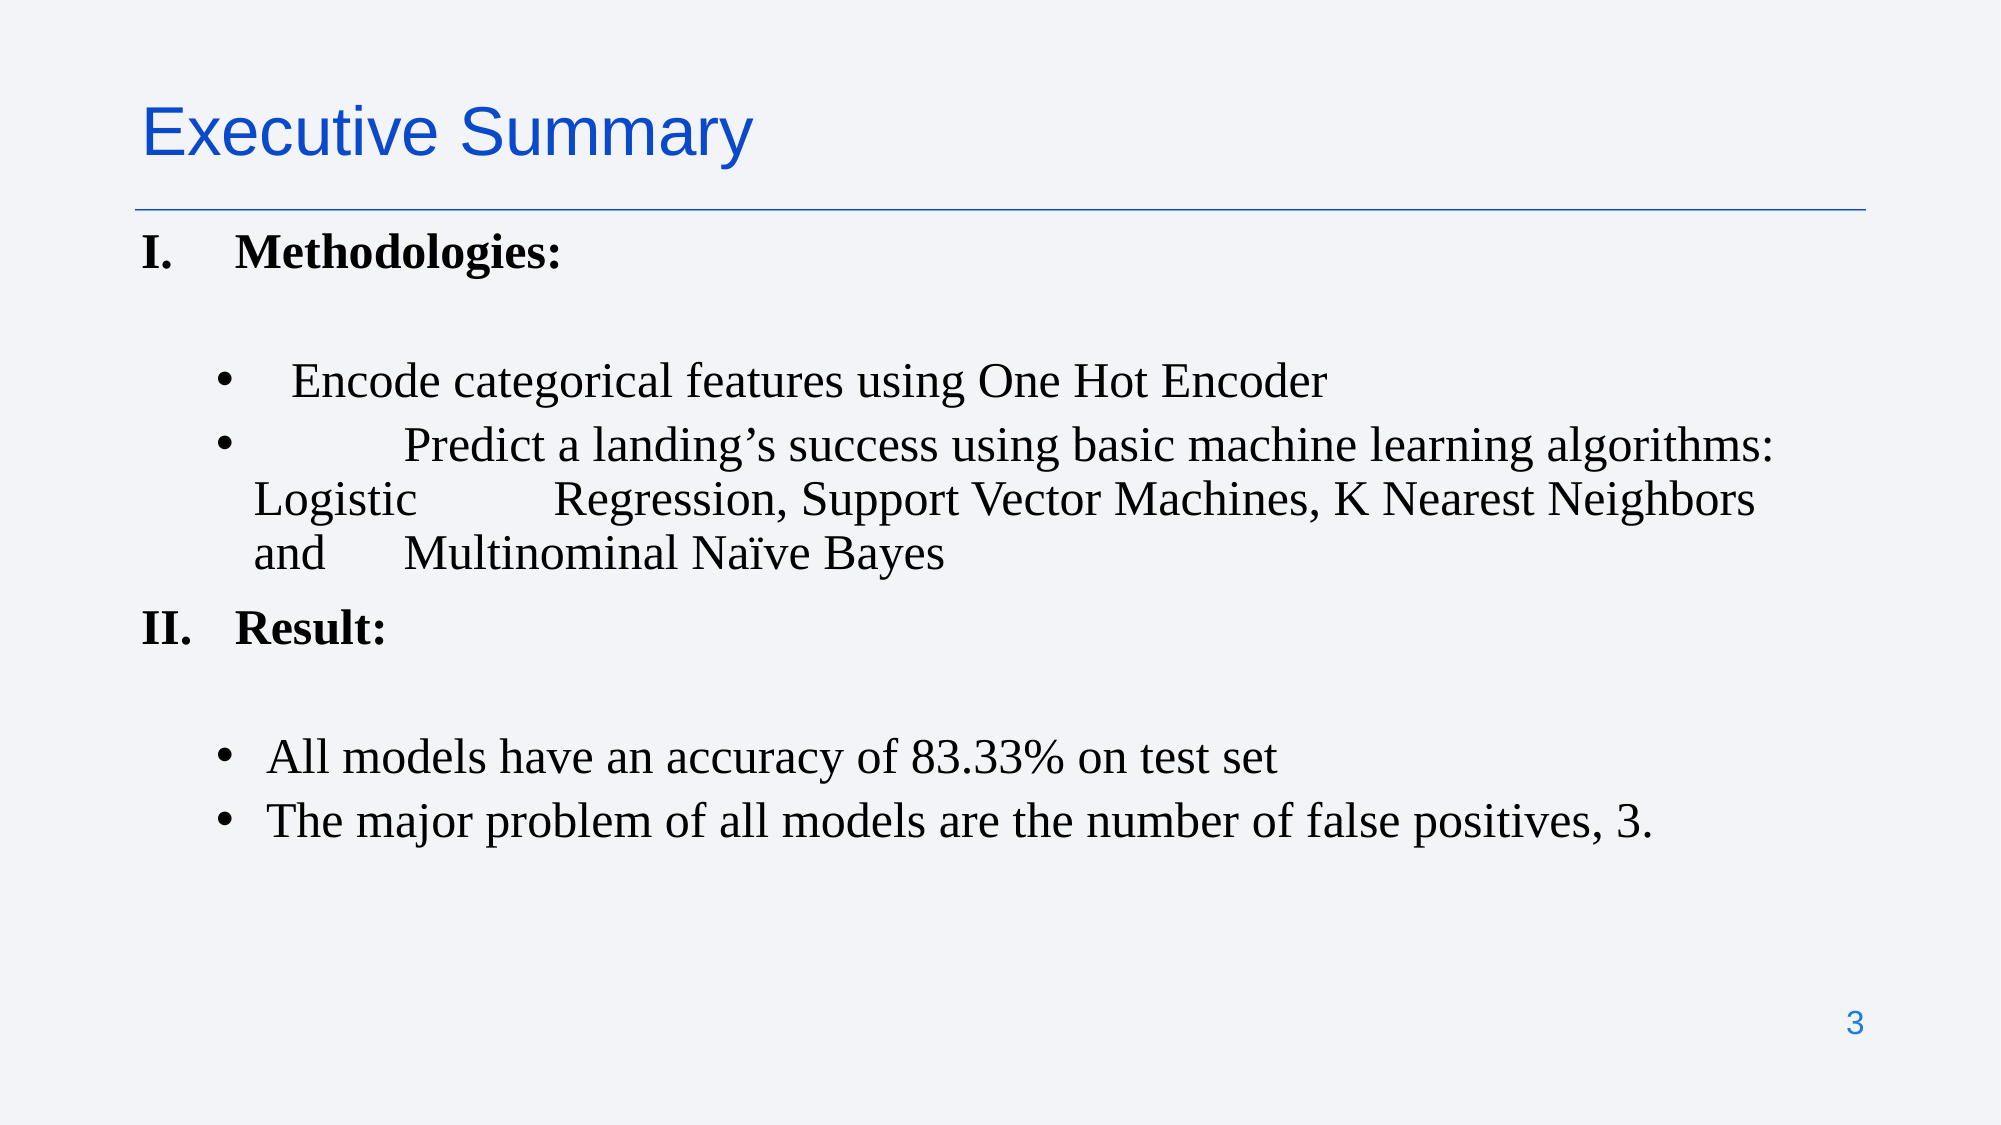

Executive Summary
Methodologies:

   Encode categorical features using One Hot Encoder
 	Predict a landing’s success using basic machine learning algorithms: Logistic  	Regression, Support Vector Machines, K Nearest Neighbors and 	Multinominal Naïve Bayes
Result:

 All models have an accuracy of 83.33% on test set
 The major problem of all models are the number of false positives, 3.

3